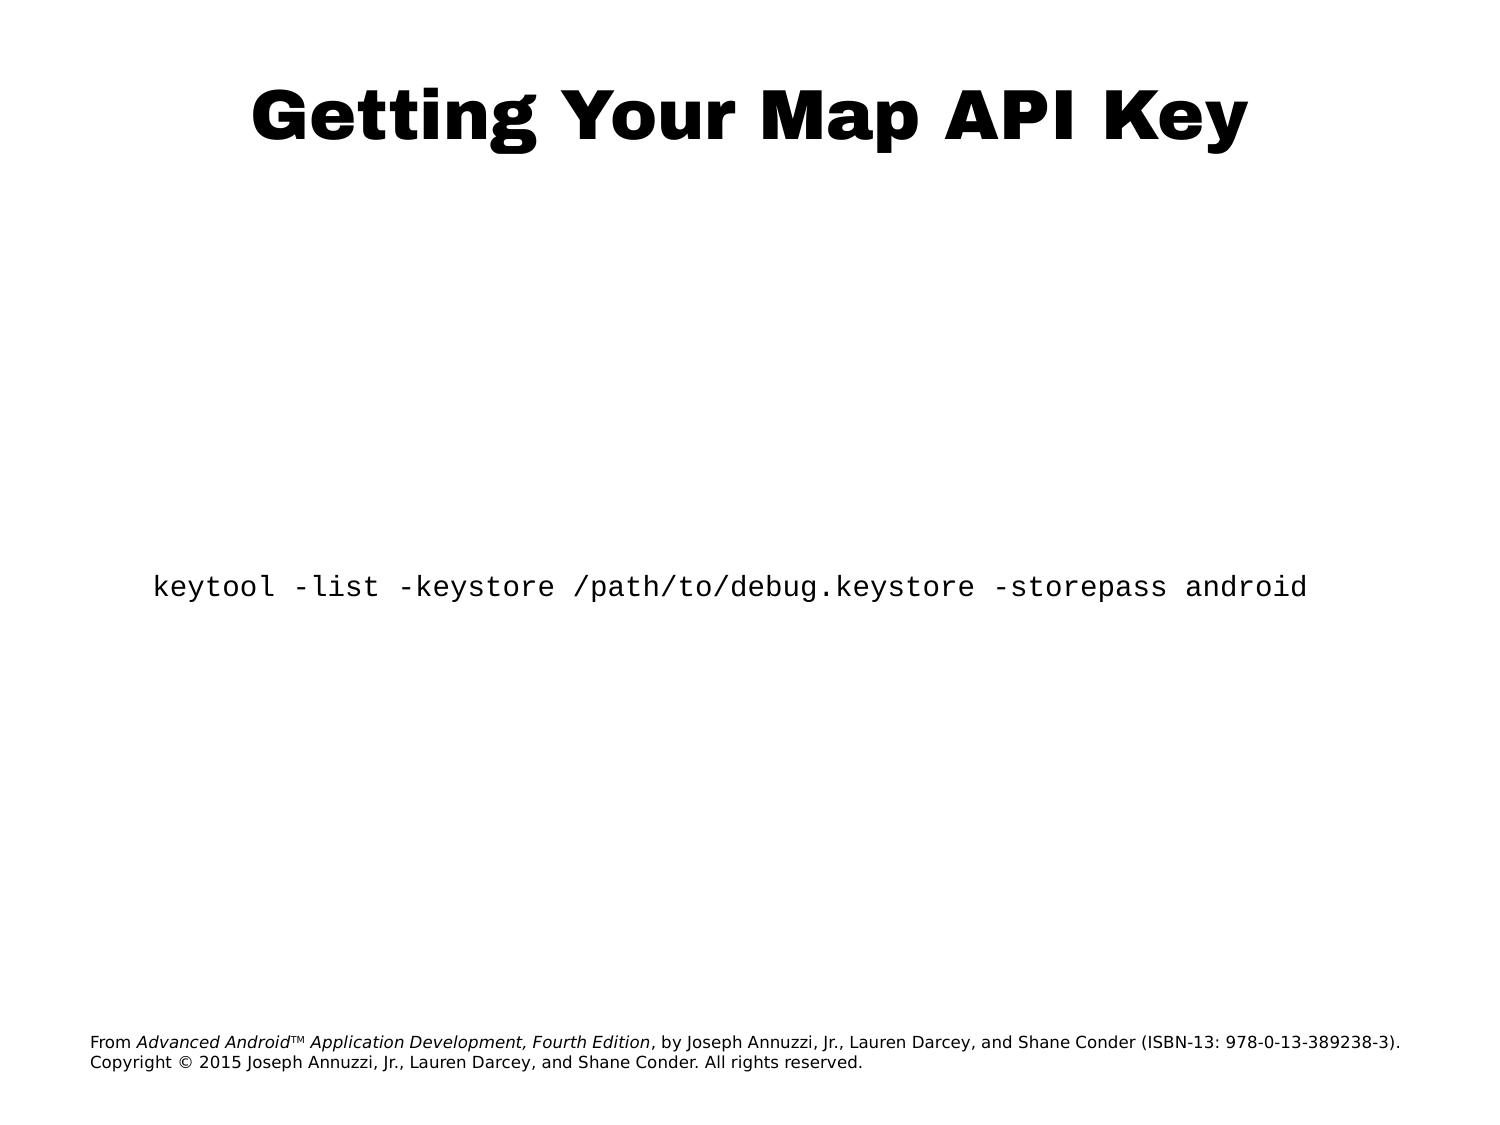

# Getting Your Map API Key

keytool -list -keystore /path/to/debug.keystore -storepass android
From Advanced AndroidTM Application Development, Fourth Edition, by Joseph Annuzzi, Jr., Lauren Darcey, and Shane Conder (ISBN-13: 978-0-13-389238-3). Copyright © 2015 Joseph Annuzzi, Jr., Lauren Darcey, and Shane Conder. All rights reserved.